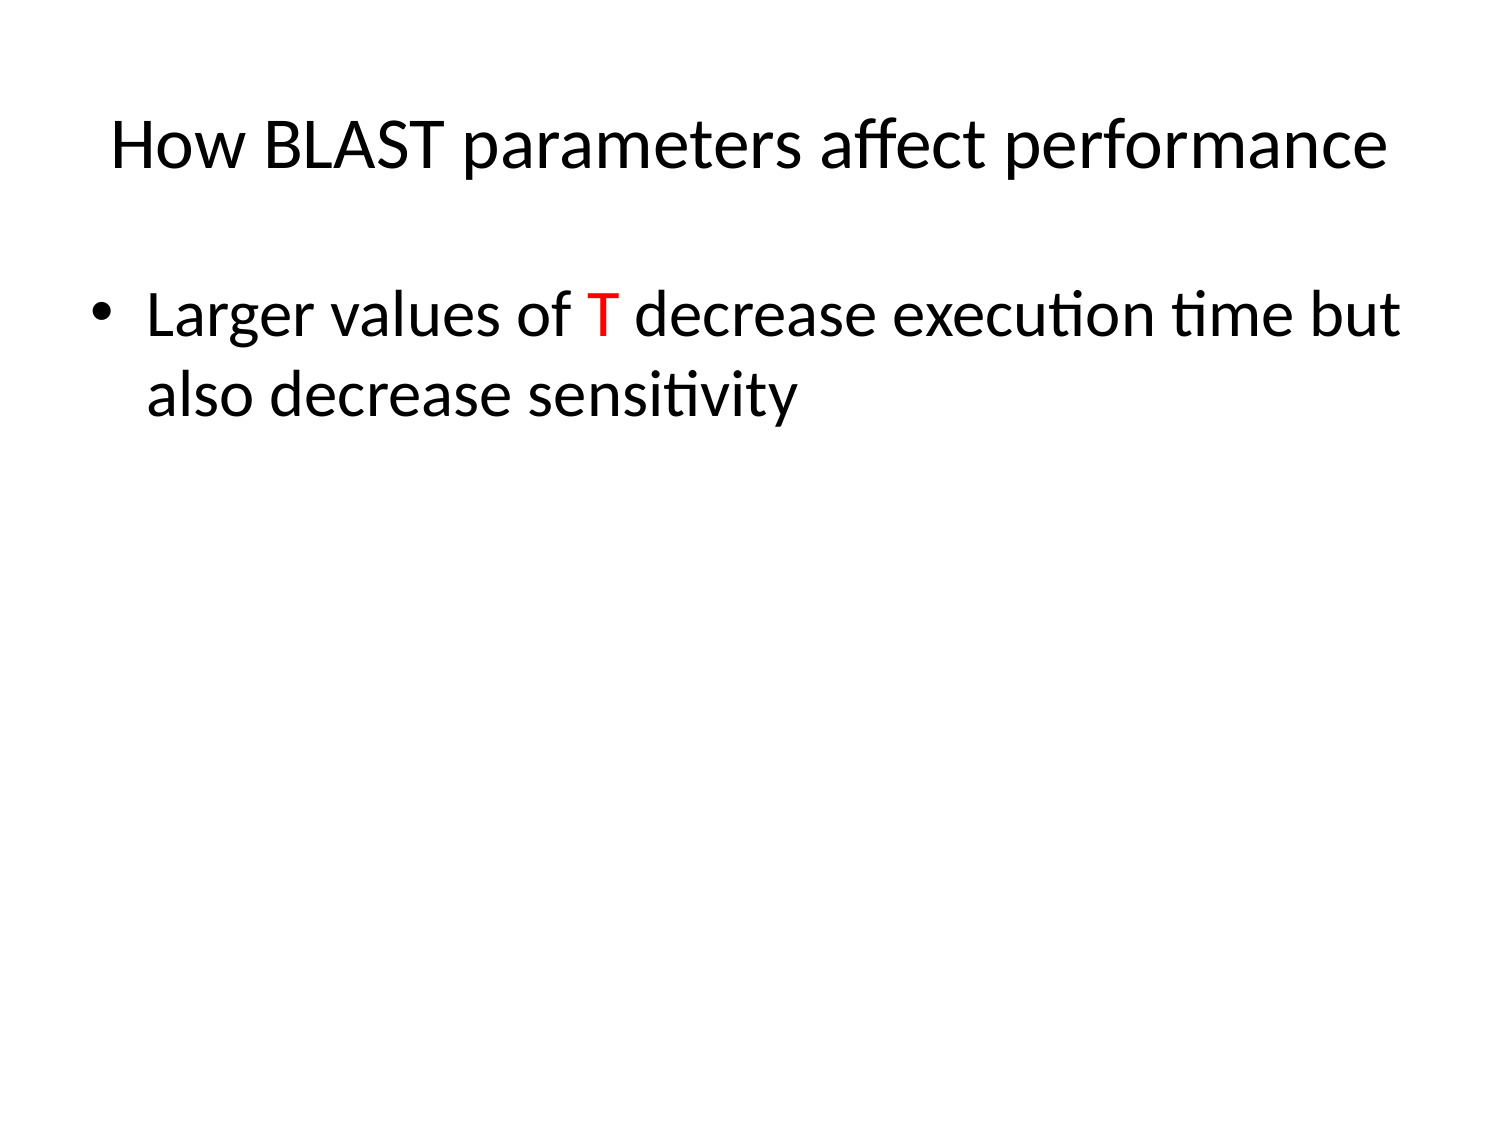

# How BLAST parameters affect performance
Larger values of T decrease execution time but also decrease sensitivity